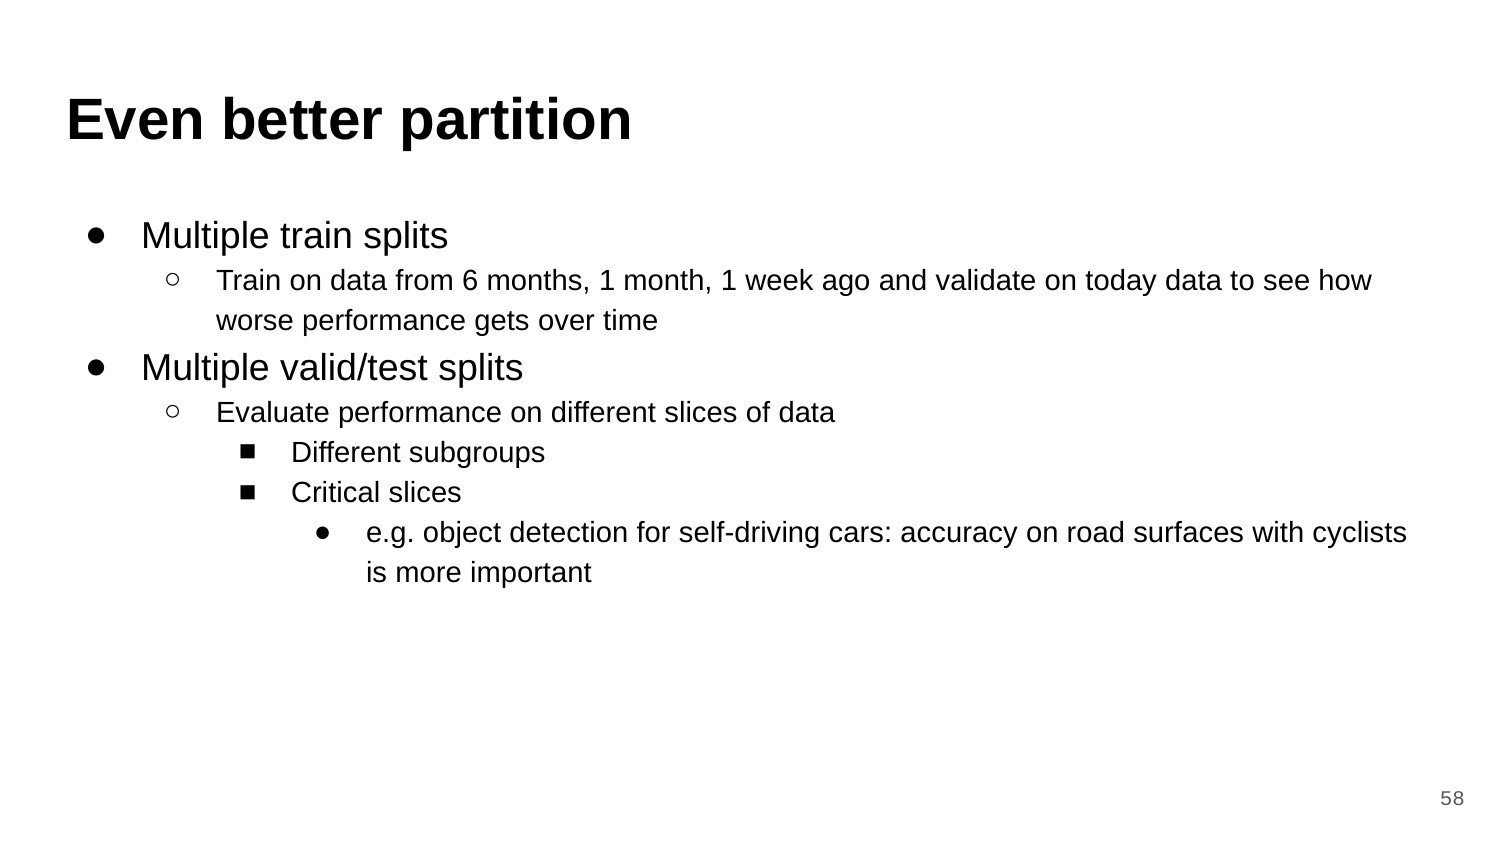

# Even better partition
Multiple train splits
Train on data from 6 months, 1 month, 1 week ago and validate on today data to see how worse performance gets over time
Multiple valid/test splits
Evaluate performance on different slices of data
Different subgroups
Critical slices
e.g. object detection for self-driving cars: accuracy on road surfaces with cyclists is more important
58